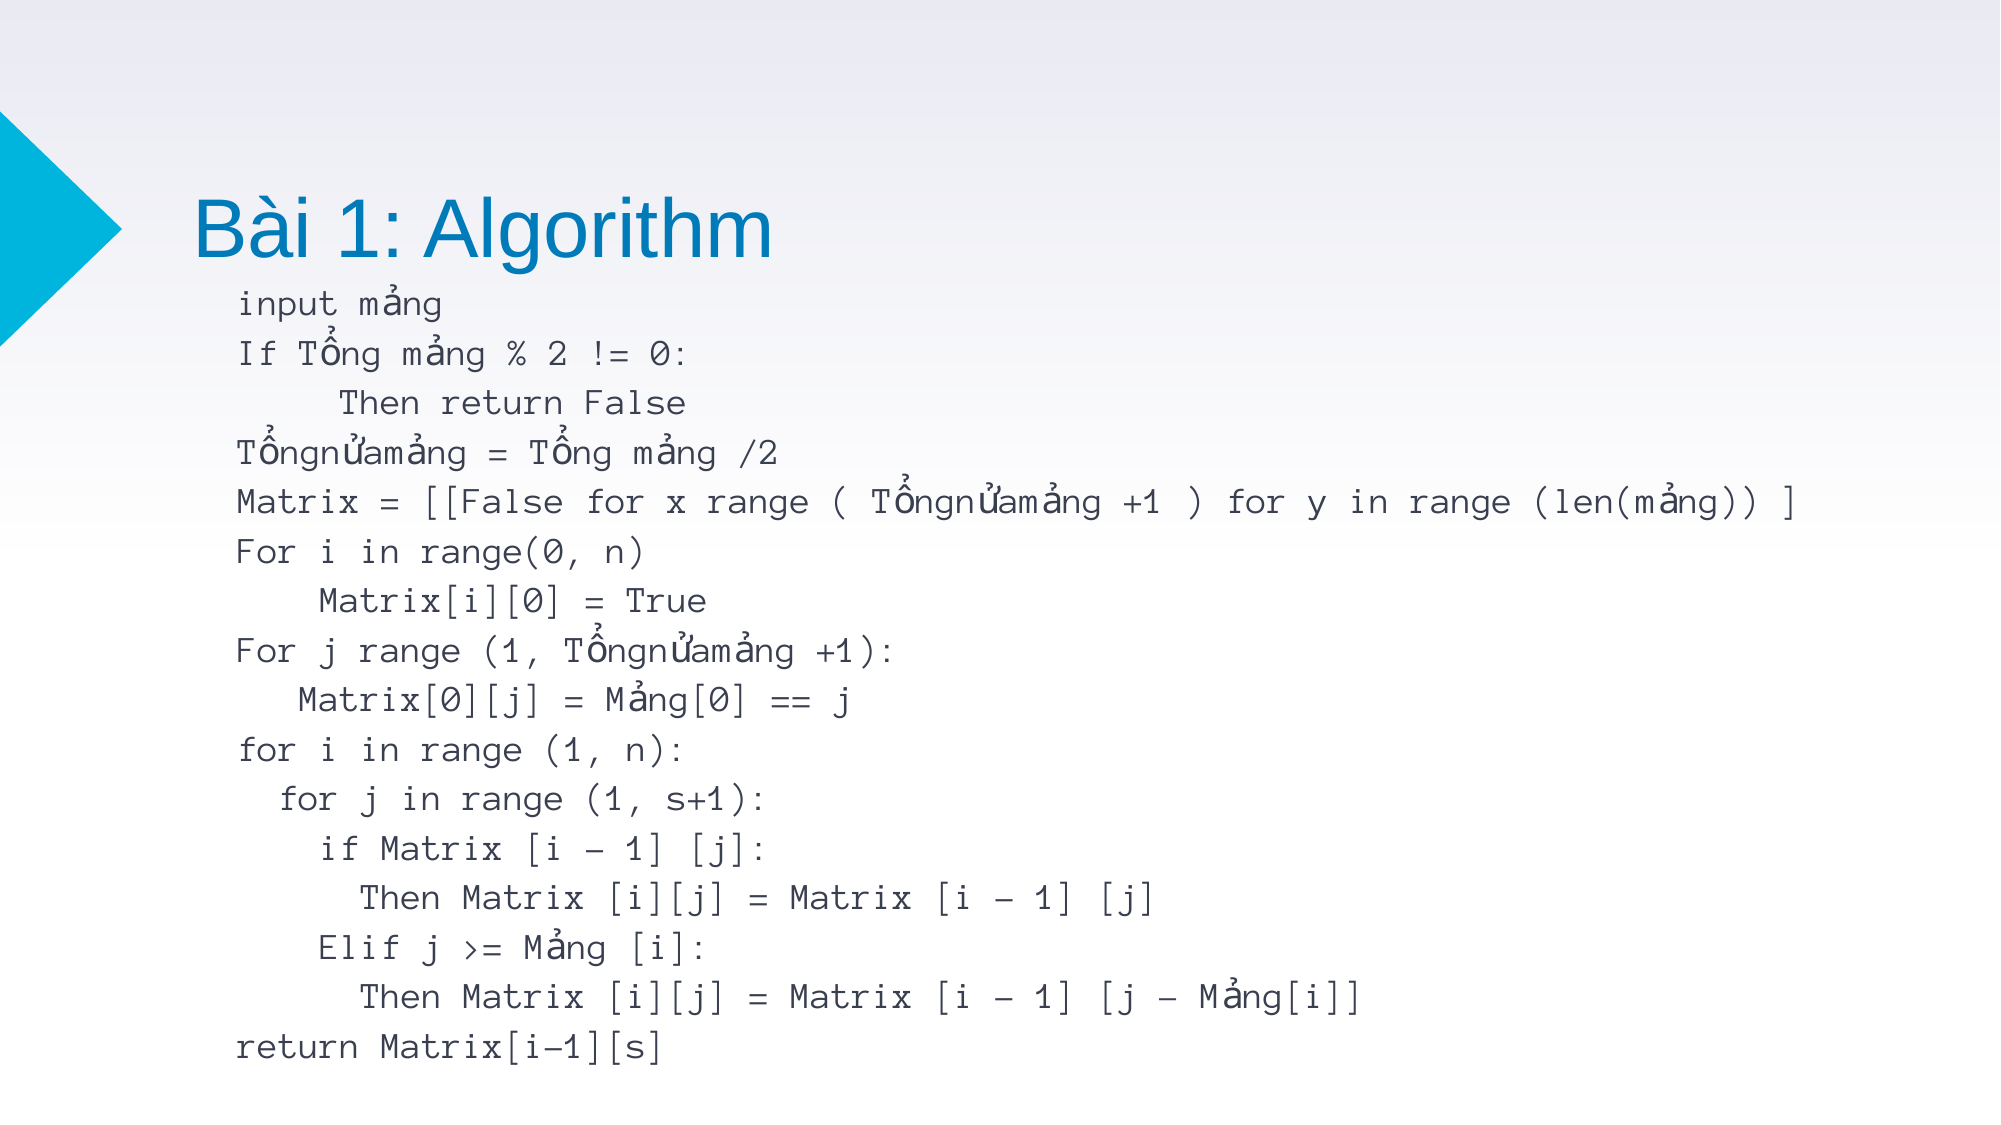

Bài 1: Algorithm
input mảng
If Tổng mảng % 2 != 0:
     Then return False
Tổngnửamảng = Tổng mảng /2
Matrix = [[False for x range ( Tổngnửamảng +1 ) for y in range (len(mảng)) ]
For i in range(0, n)
    Matrix[i][0] = True
For j range (1, Tổngnửamảng +1):
   Matrix[0][j] = Mảng[0] == j
for i in range (1, n):
  for j in range (1, s+1):
    if Matrix [i - 1] [j]:
      Then Matrix [i][j] = Matrix [i - 1] [j]
    Elif j >= Mảng [i]:
      Then Matrix [i][j] = Matrix [i - 1] [j – Mảng[i]]
return Matrix[i-1][s]